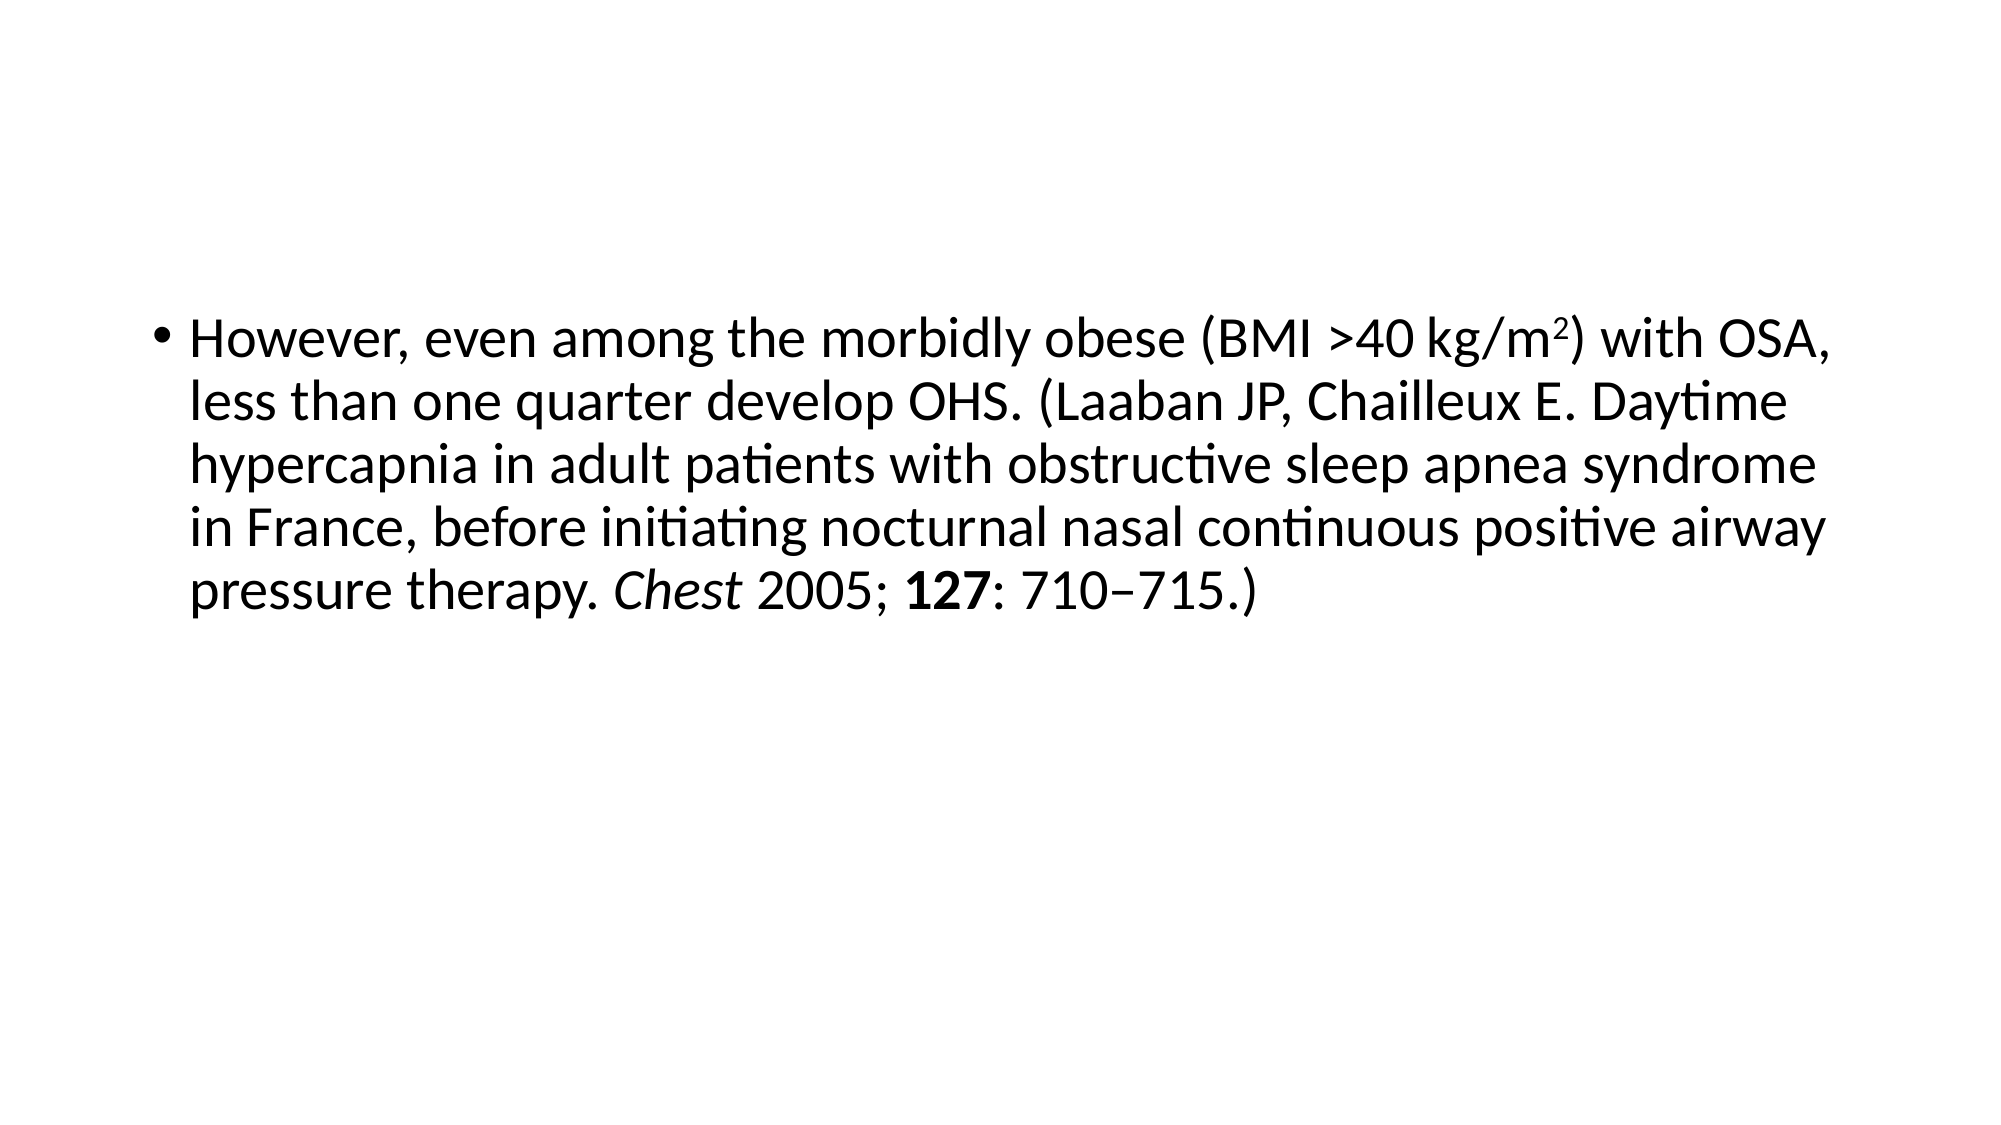

#
However, even among the morbidly obese (BMI >40 kg/m2) with OSA, less than one quarter develop OHS. (Laaban JP, Chailleux E. Daytime hypercapnia in adult patients with obstructive sleep apnea syndrome in France, before initiating nocturnal nasal continuous positive airway pressure therapy. Chest 2005; 127: 710–715.)